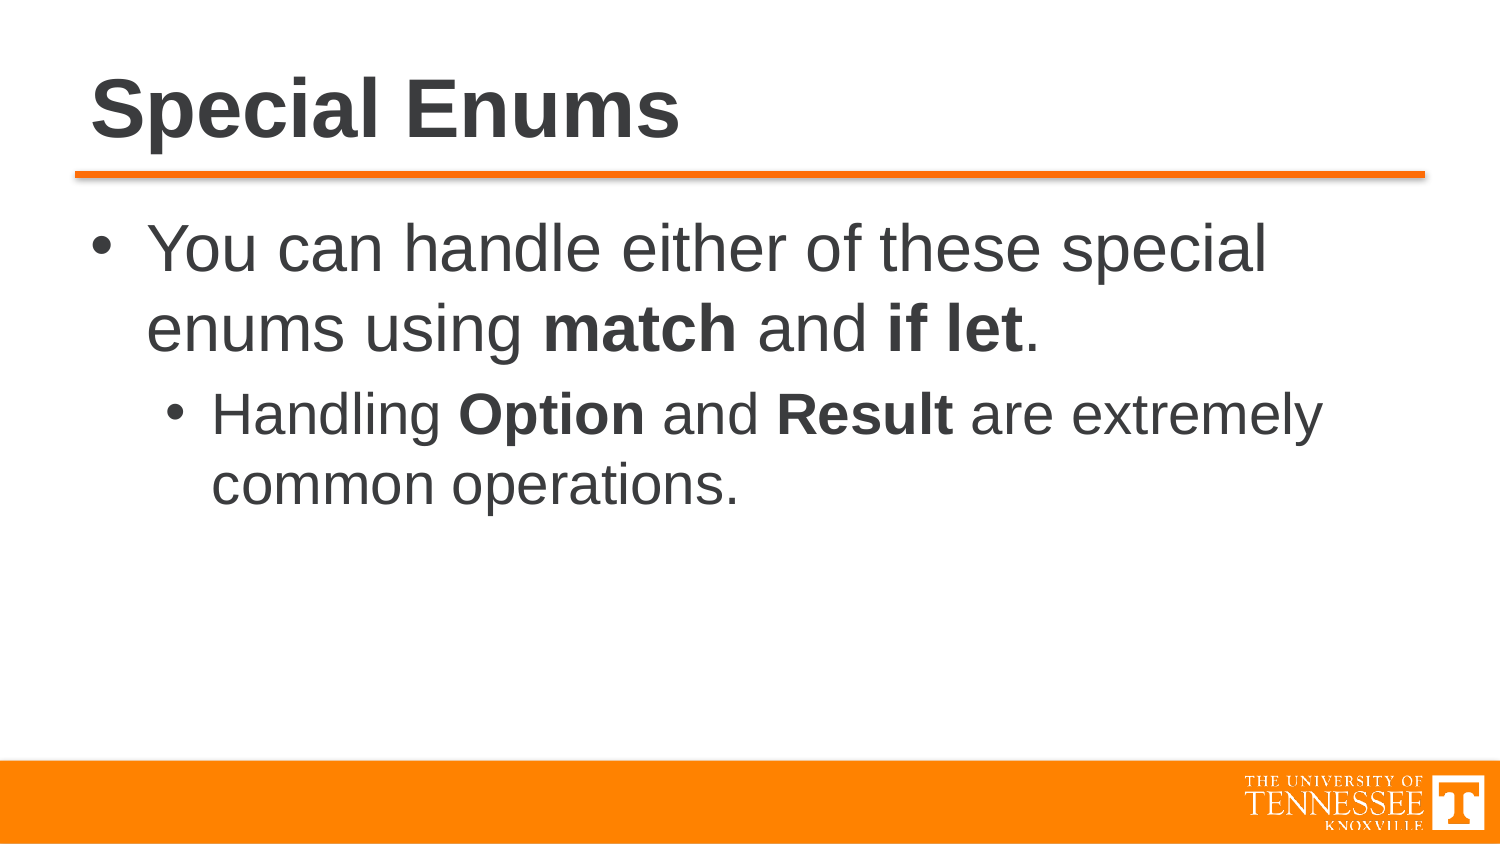

# Special Enums
You can handle either of these special enums using match and if let.
Handling Option and Result are extremely common operations.